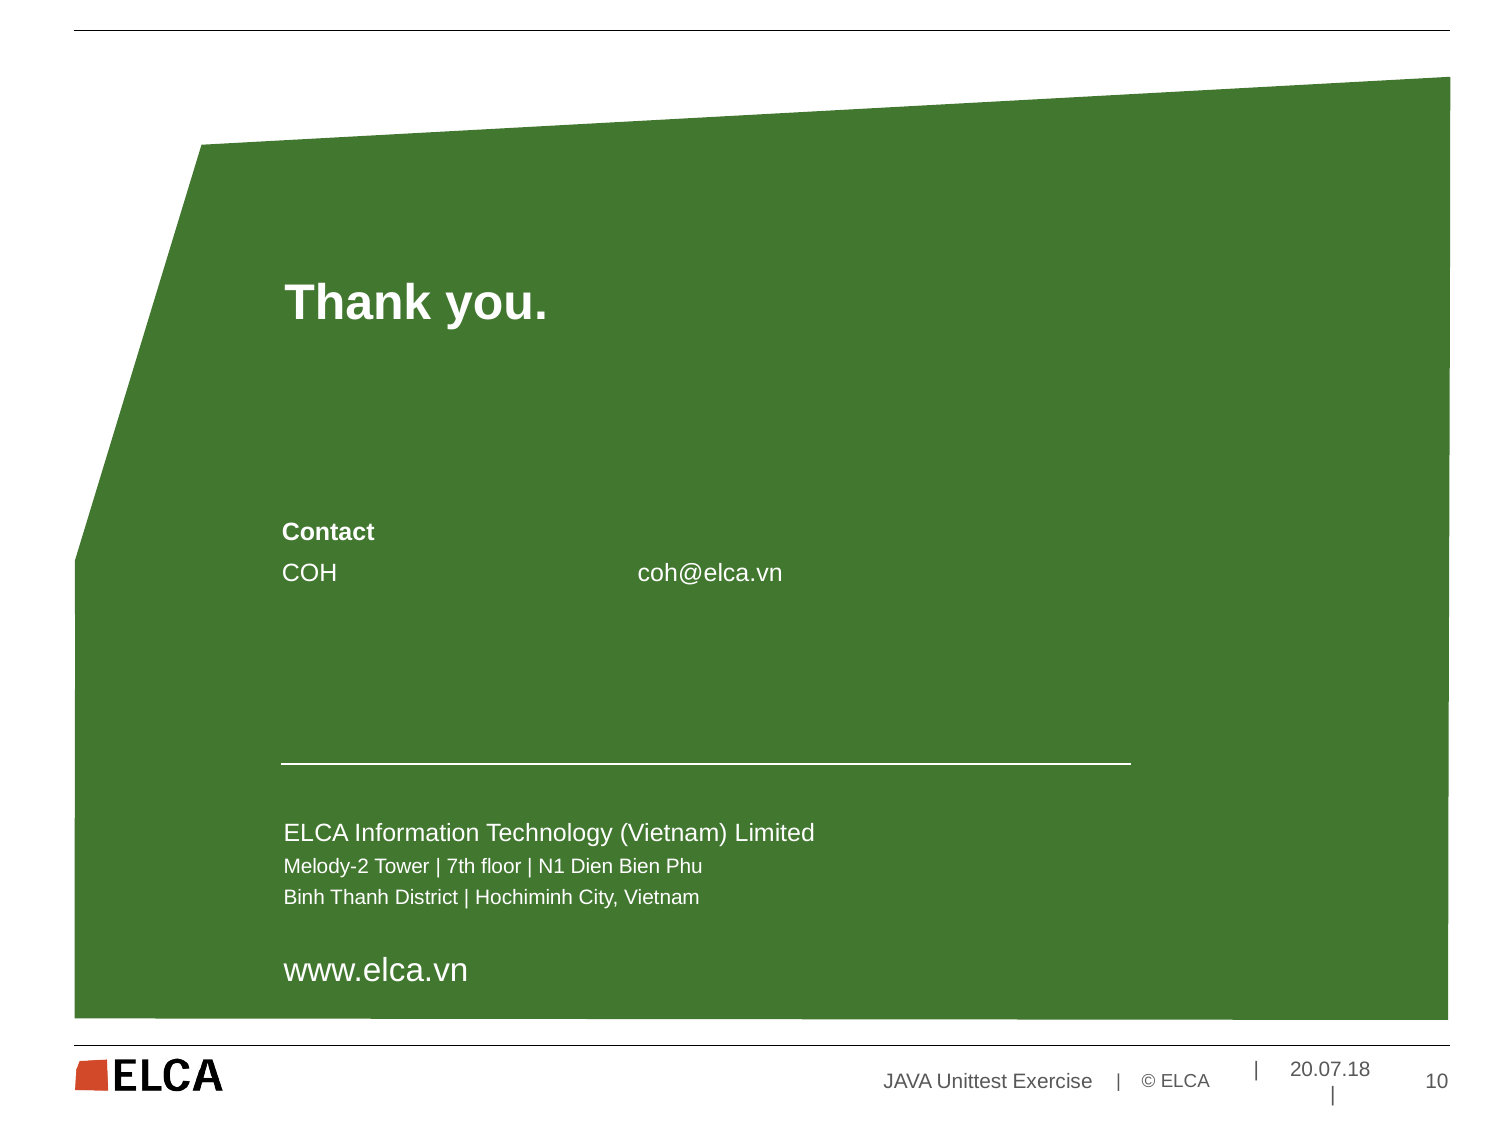

COH
coh@elca.vn

JAVA Unittest Exercise
| 	20.07.18	 |
10